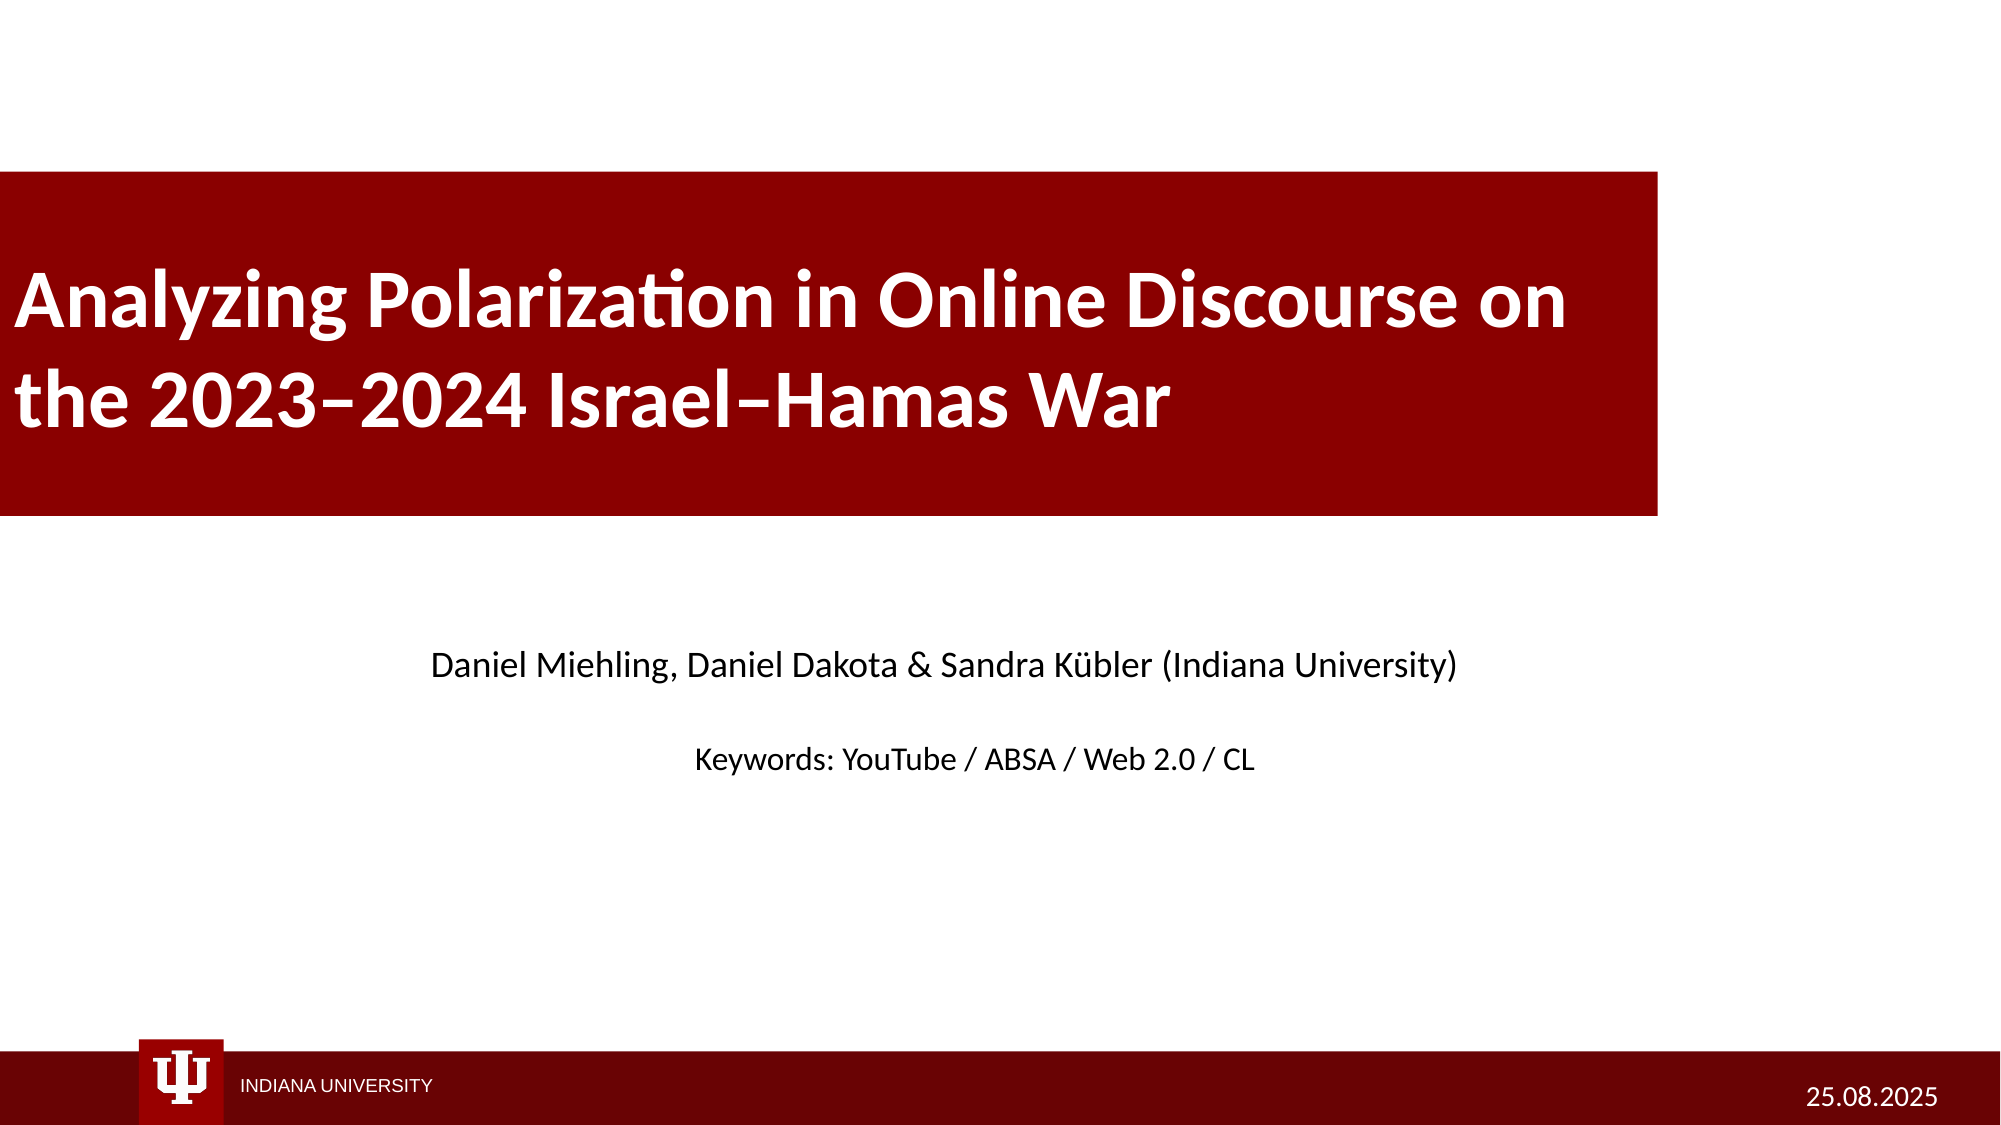

Analyzing Polarization in Online Discourse on the 2023–2024 Israel–Hamas War
Daniel Miehling, Daniel Dakota & Sandra Kübler (Indiana University)
Keywords: YouTube / ABSA / Web 2.0 / CL
25.08.2025